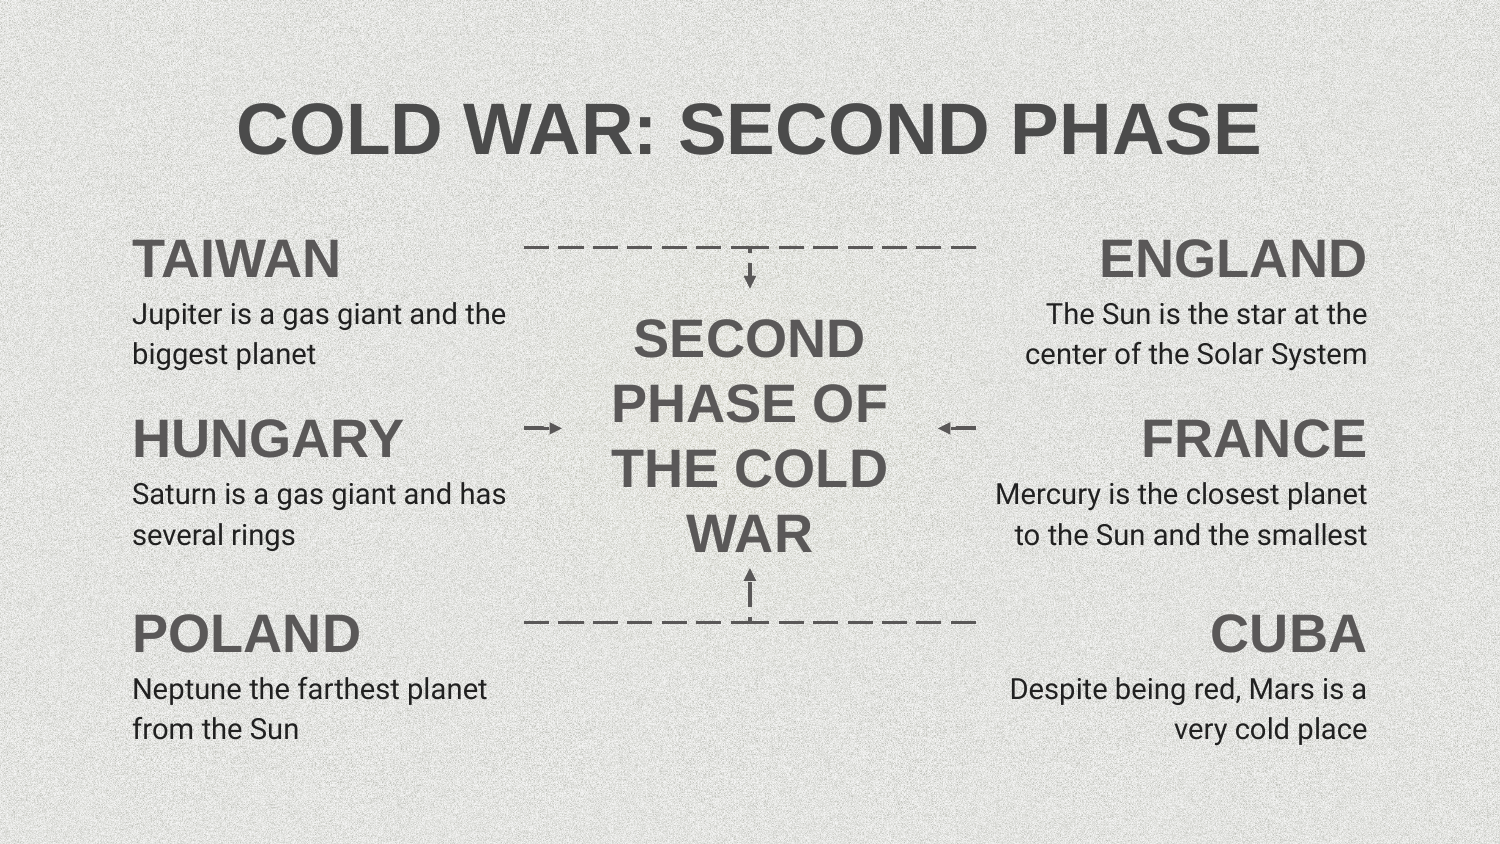

# COLD WAR: SECOND PHASE
TAIWAN
ENGLAND
Jupiter is a gas giant and the biggest planet
The Sun is the star at the center of the Solar System
SECOND PHASE OF THE COLD WAR
HUNGARY
FRANCE
Saturn is a gas giant and has several rings
Mercury is the closest planet to the Sun and the smallest
POLAND
CUBA
Neptune the farthest planet from the Sun
Despite being red, Mars is a very cold place